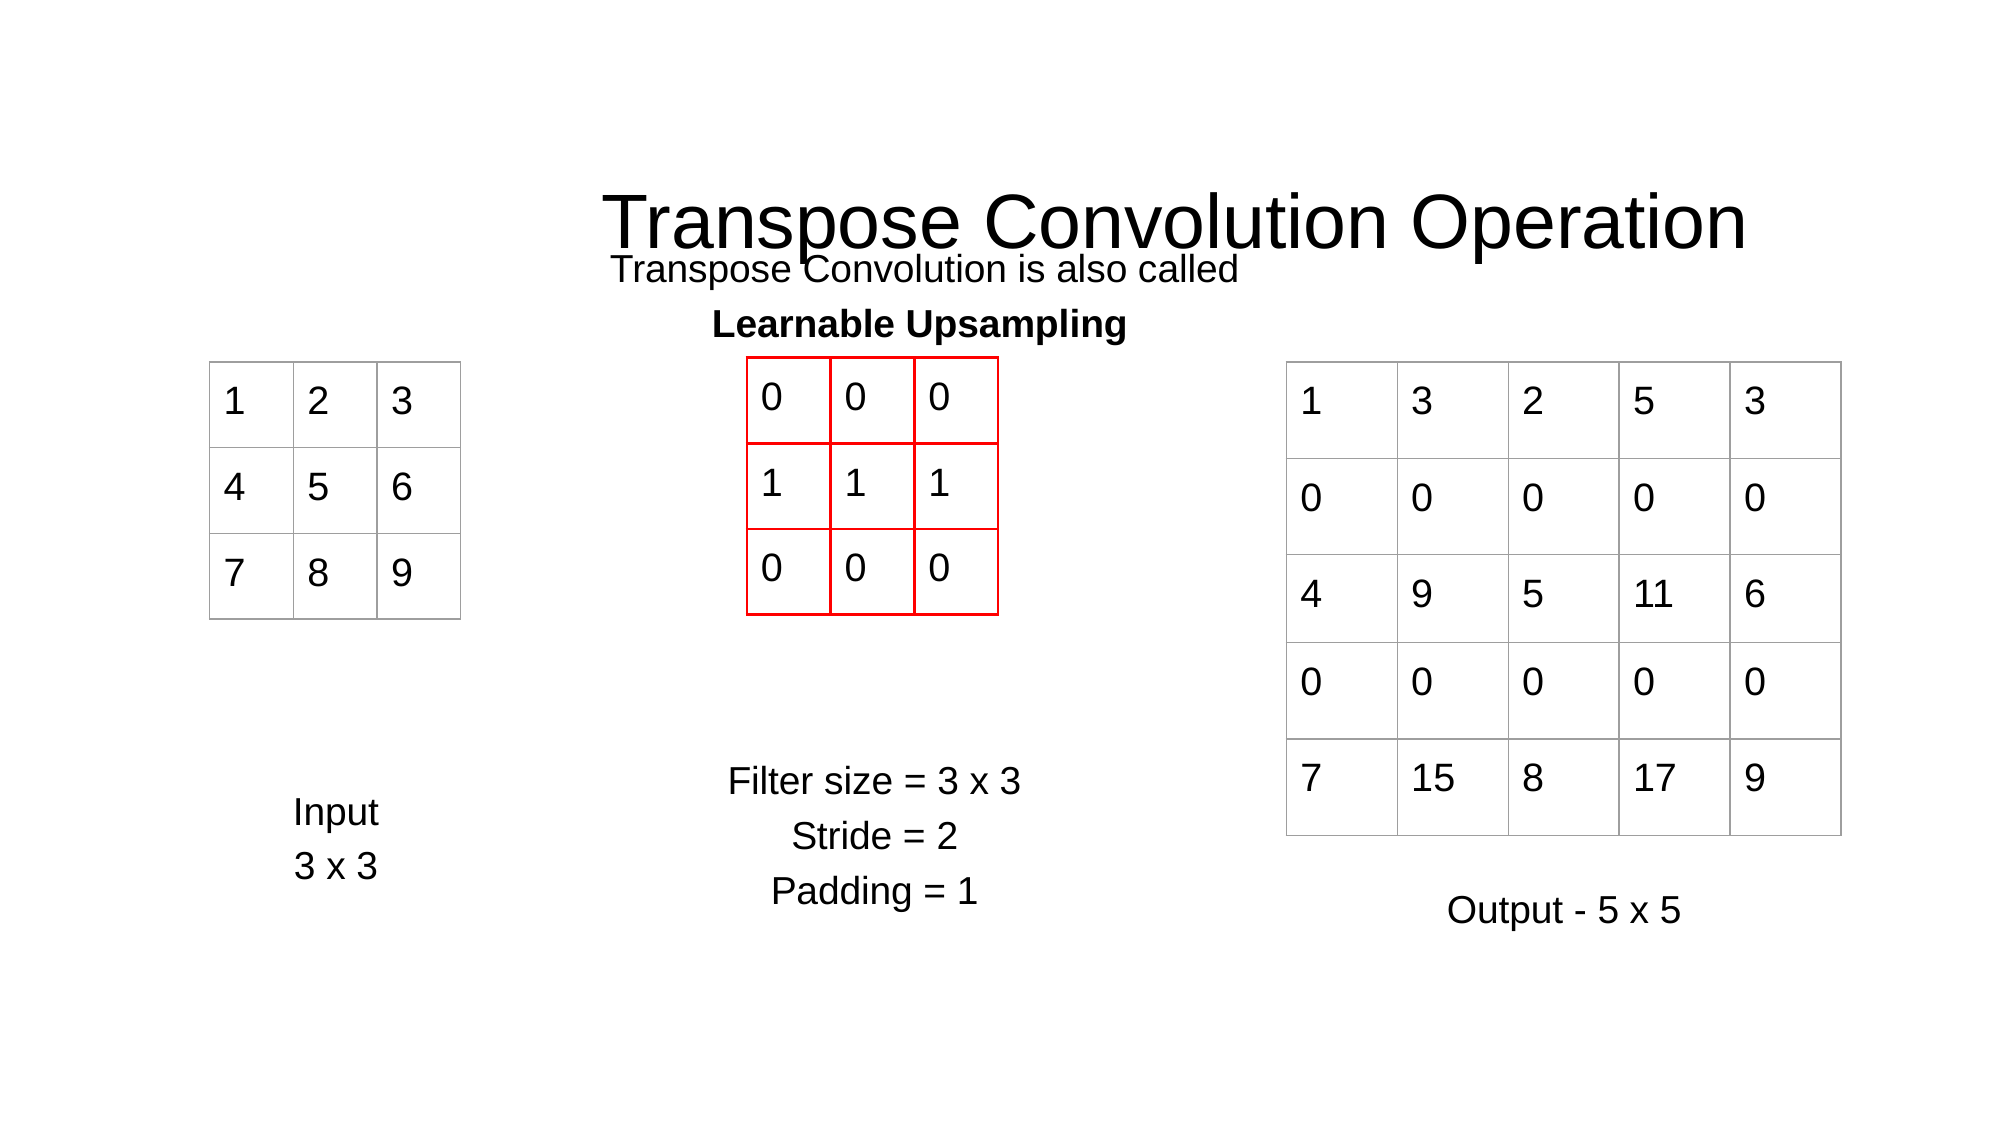

# Transpose Convolution Operation
Transpose Convolution is also called
Learnable Upsampling
| 0 | 0 | 0 |
| --- | --- | --- |
| 1 | 1 | 1 |
| 0 | 0 | 0 |
| 1 | 2 | 3 |
| --- | --- | --- |
| 4 | 5 | 6 |
| 7 | 8 | 9 |
| 1 | 3 | 2 | 5 | 3 |
| --- | --- | --- | --- | --- |
| 0 | 0 | 0 | 0 | 0 |
| 4 | 9 | 5 | 11 | 6 |
| 0 | 0 | 0 | 0 | 0 |
| 7 | 15 | 8 | 17 | 9 |
Filter size = 3 x 3
Stride = 2
Padding = 1
Input 3 x 3
Output - 5 x 5